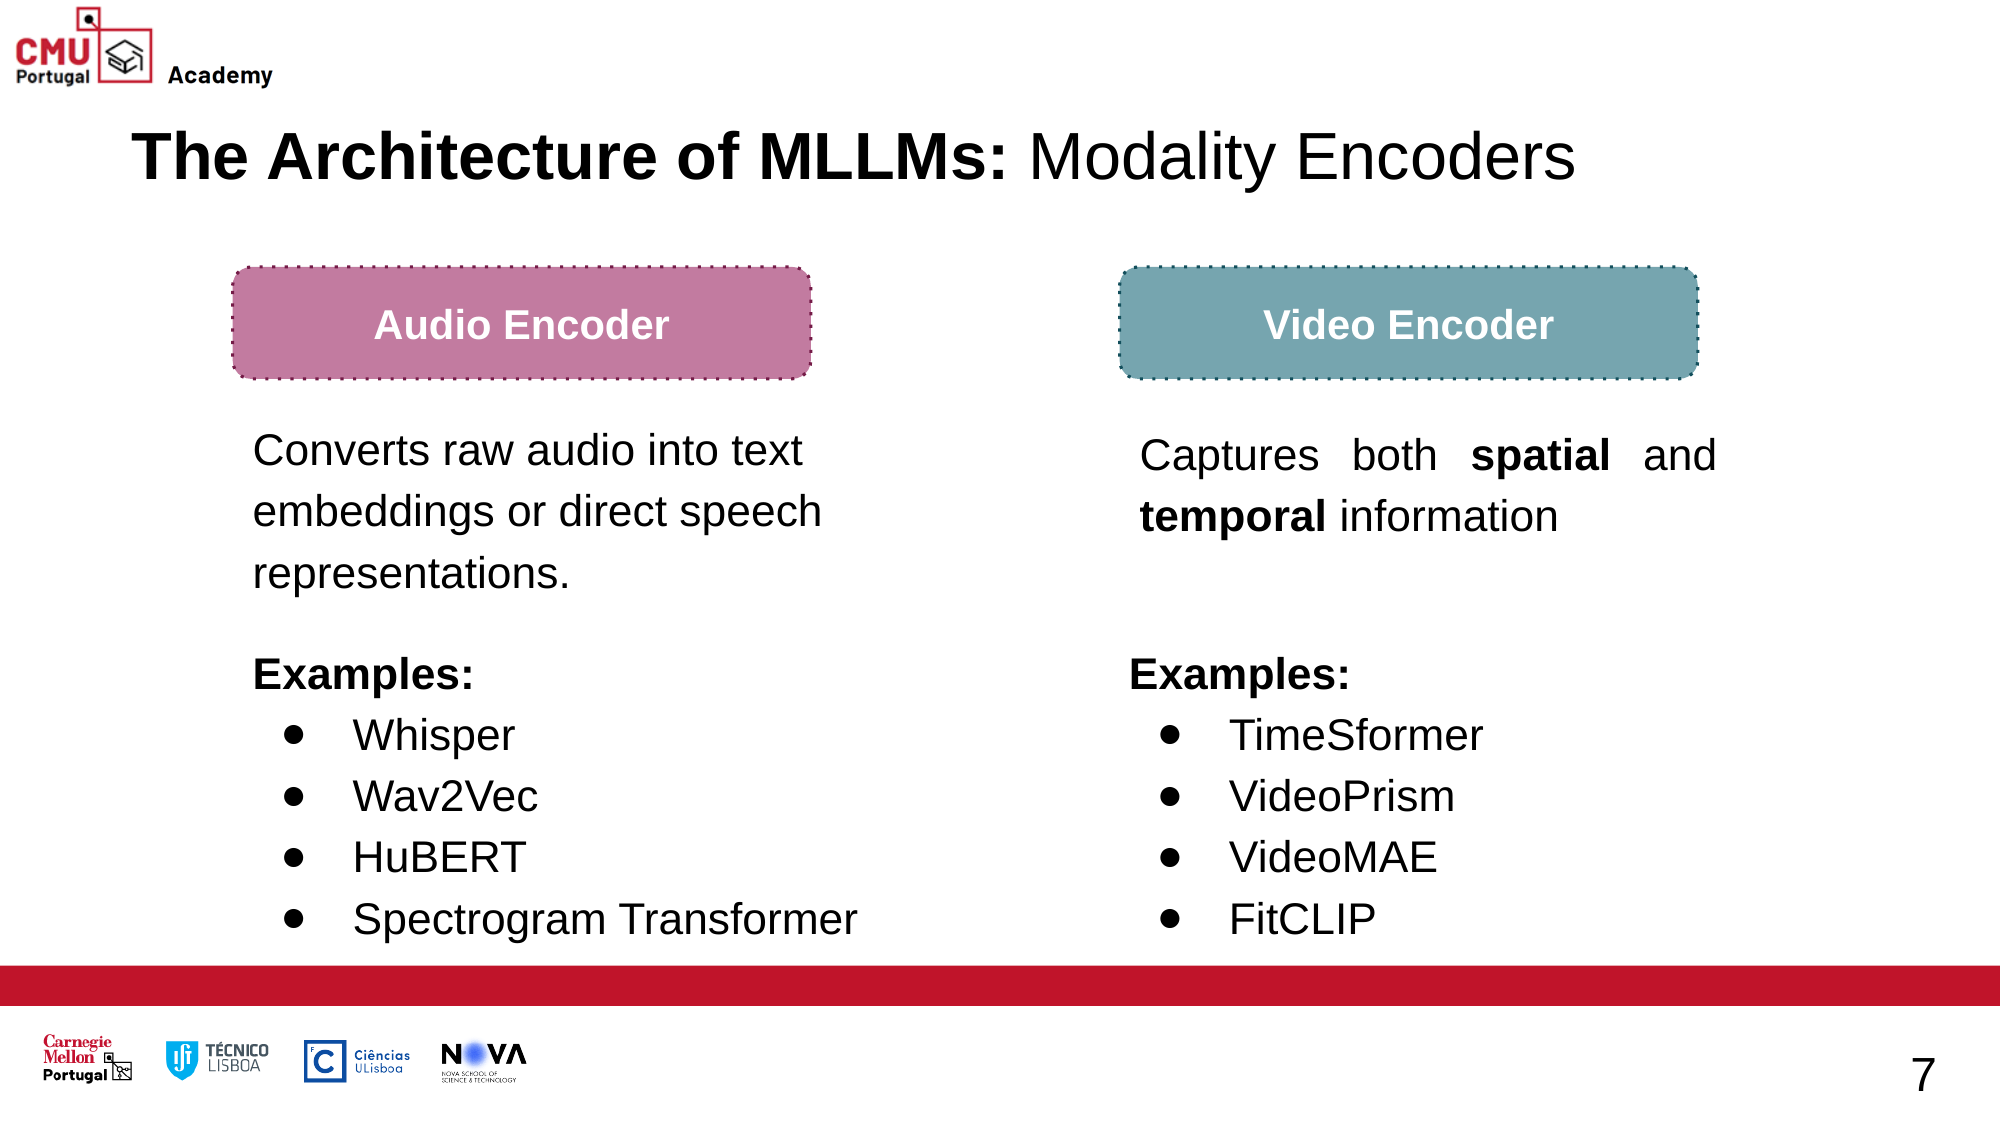

The Architecture of MLLMs: Modality Encoders
Video Encoder
Audio Encoder
Captures both spatial and temporal information
Converts raw audio into text embeddings or direct speech representations.
Examples:
Whisper
Wav2Vec
HuBERT
Spectrogram Transformer

Examples:
TimeSformer
VideoPrism
VideoMAE
FitCLIP

7
7